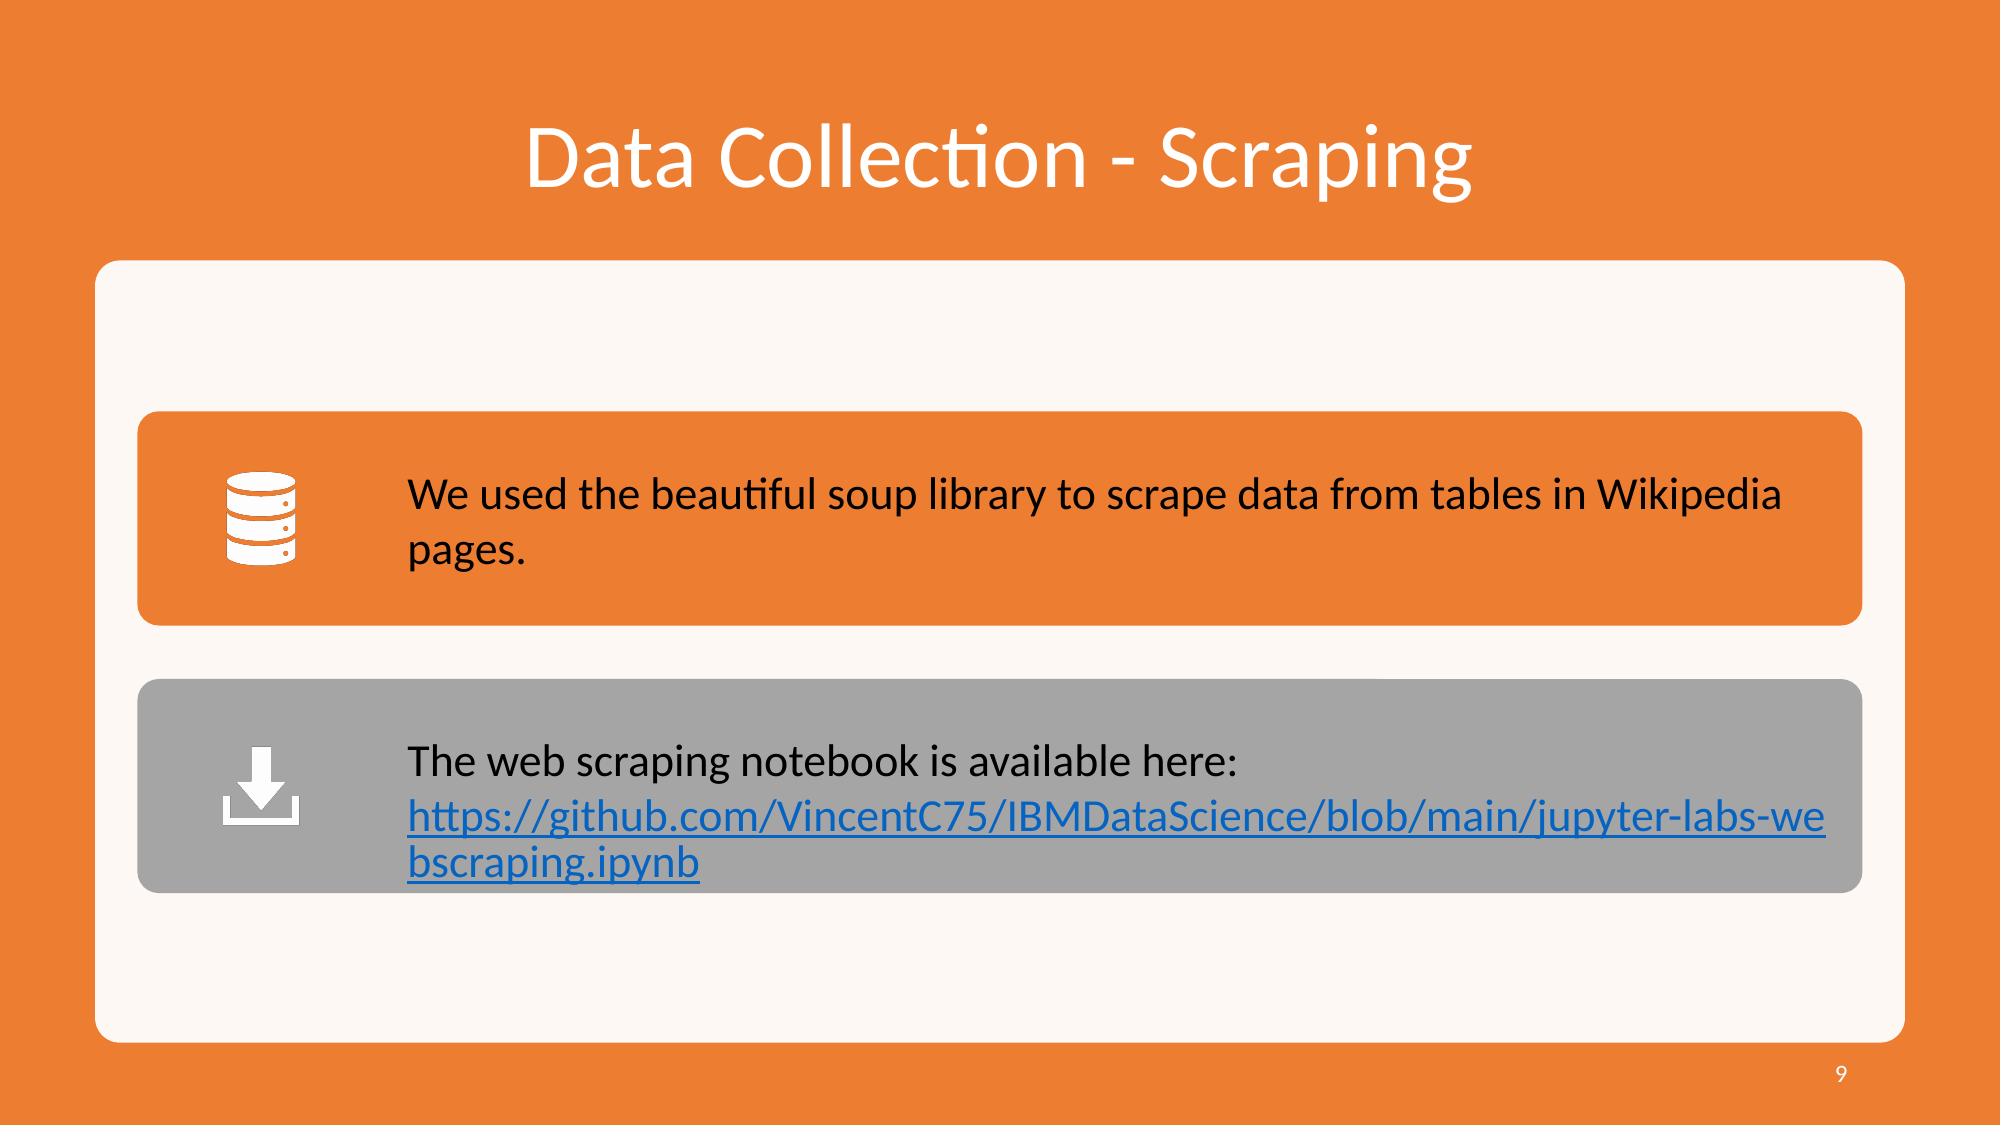

Data Collection - Scraping

We used the beautiful soup library to scrape data from tables in Wikipedia pages.
The web scraping notebook is available here: https://github.com/VincentC75/IBMDataScience/blob/main/jupyter-labs-webscraping.ipynb
9